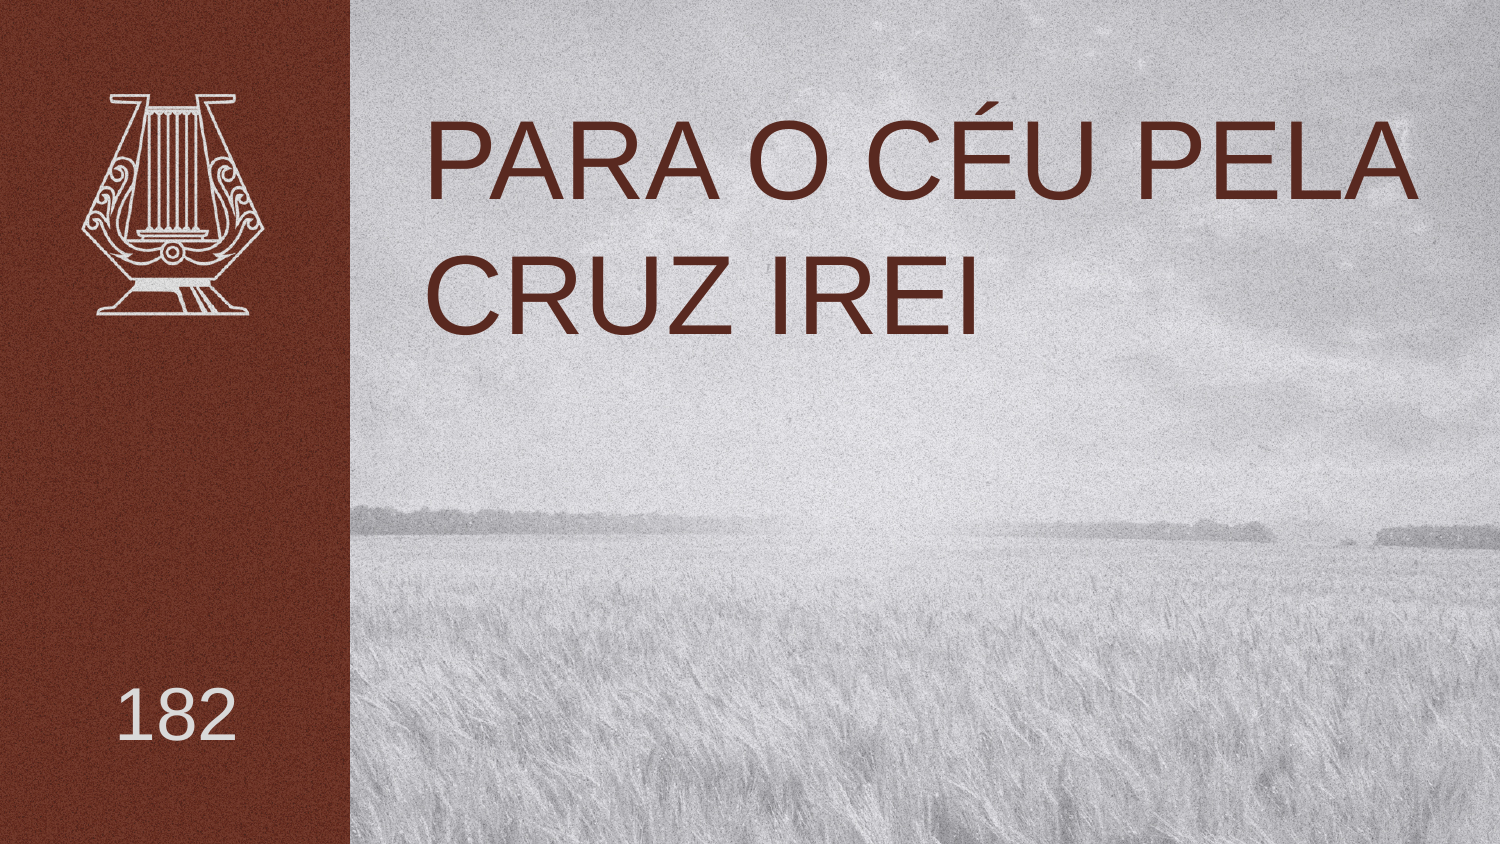

# PARA O CÉU PELA CRUZ IREI
182